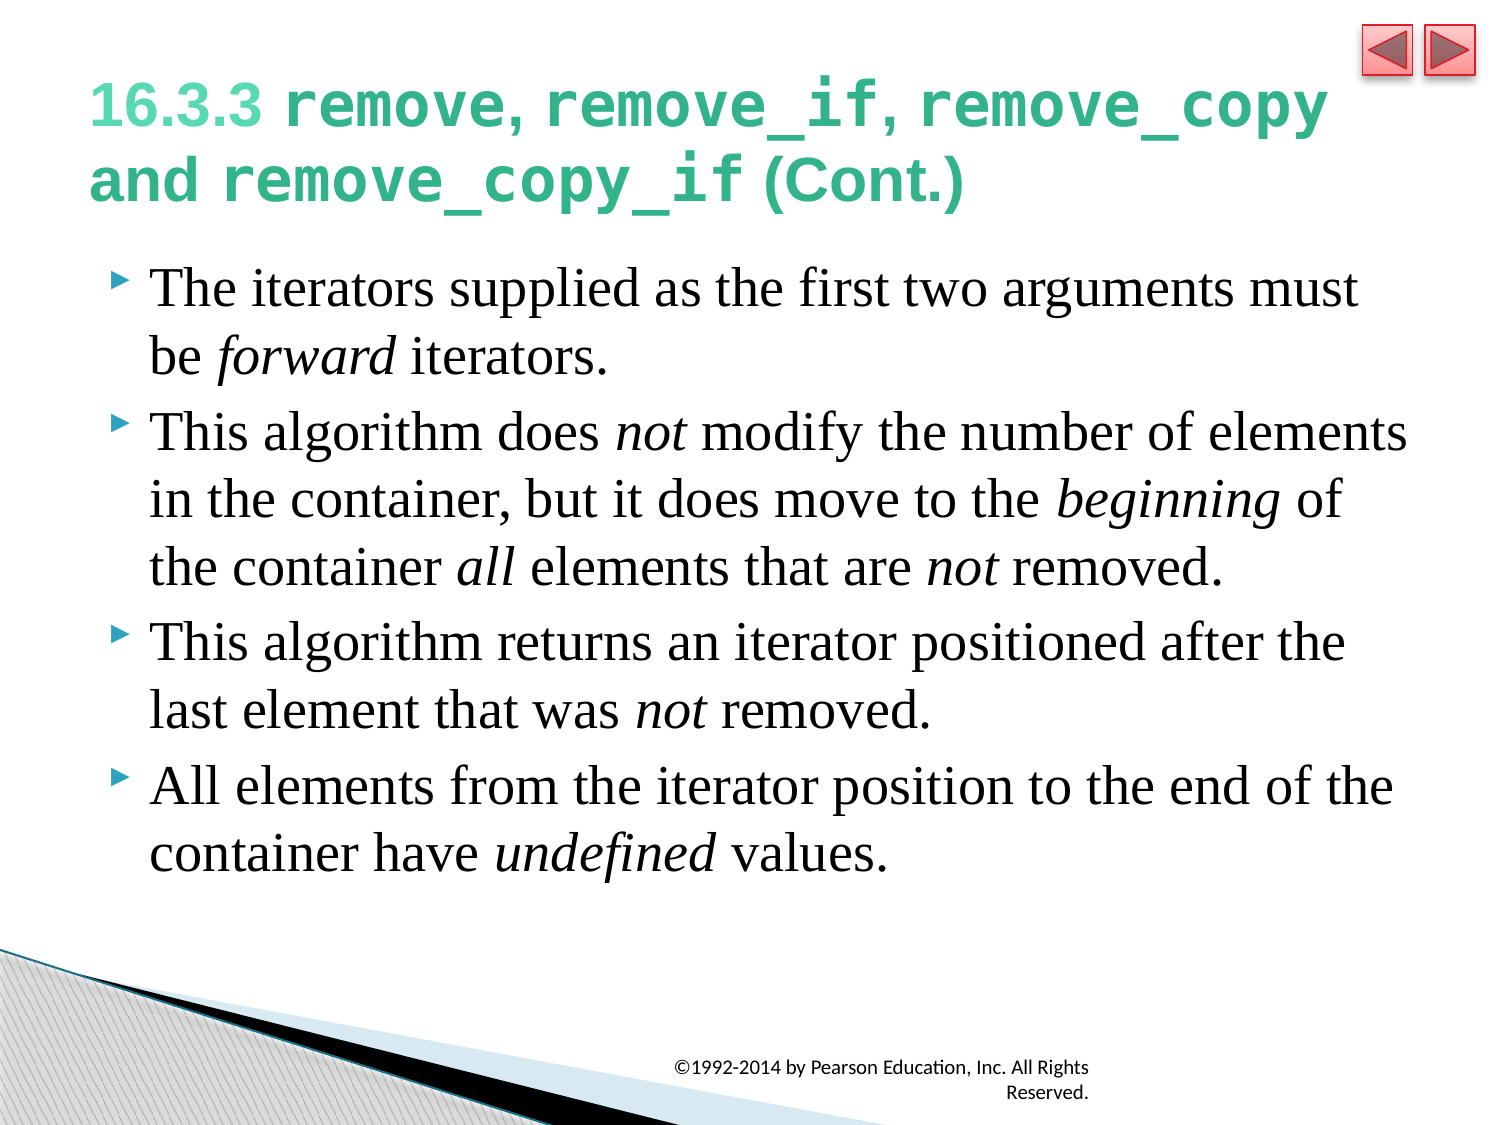

# 16.3.3 remove, remove_if, remove_copy and remove_copy_if (Cont.)
The iterators supplied as the first two arguments must be forward iterators.
This algorithm does not modify the number of elements in the container, but it does move to the beginning of the container all elements that are not removed.
This algorithm returns an iterator positioned after the last element that was not removed.
All elements from the iterator position to the end of the container have undefined values.
©1992-2014 by Pearson Education, Inc. All Rights Reserved.